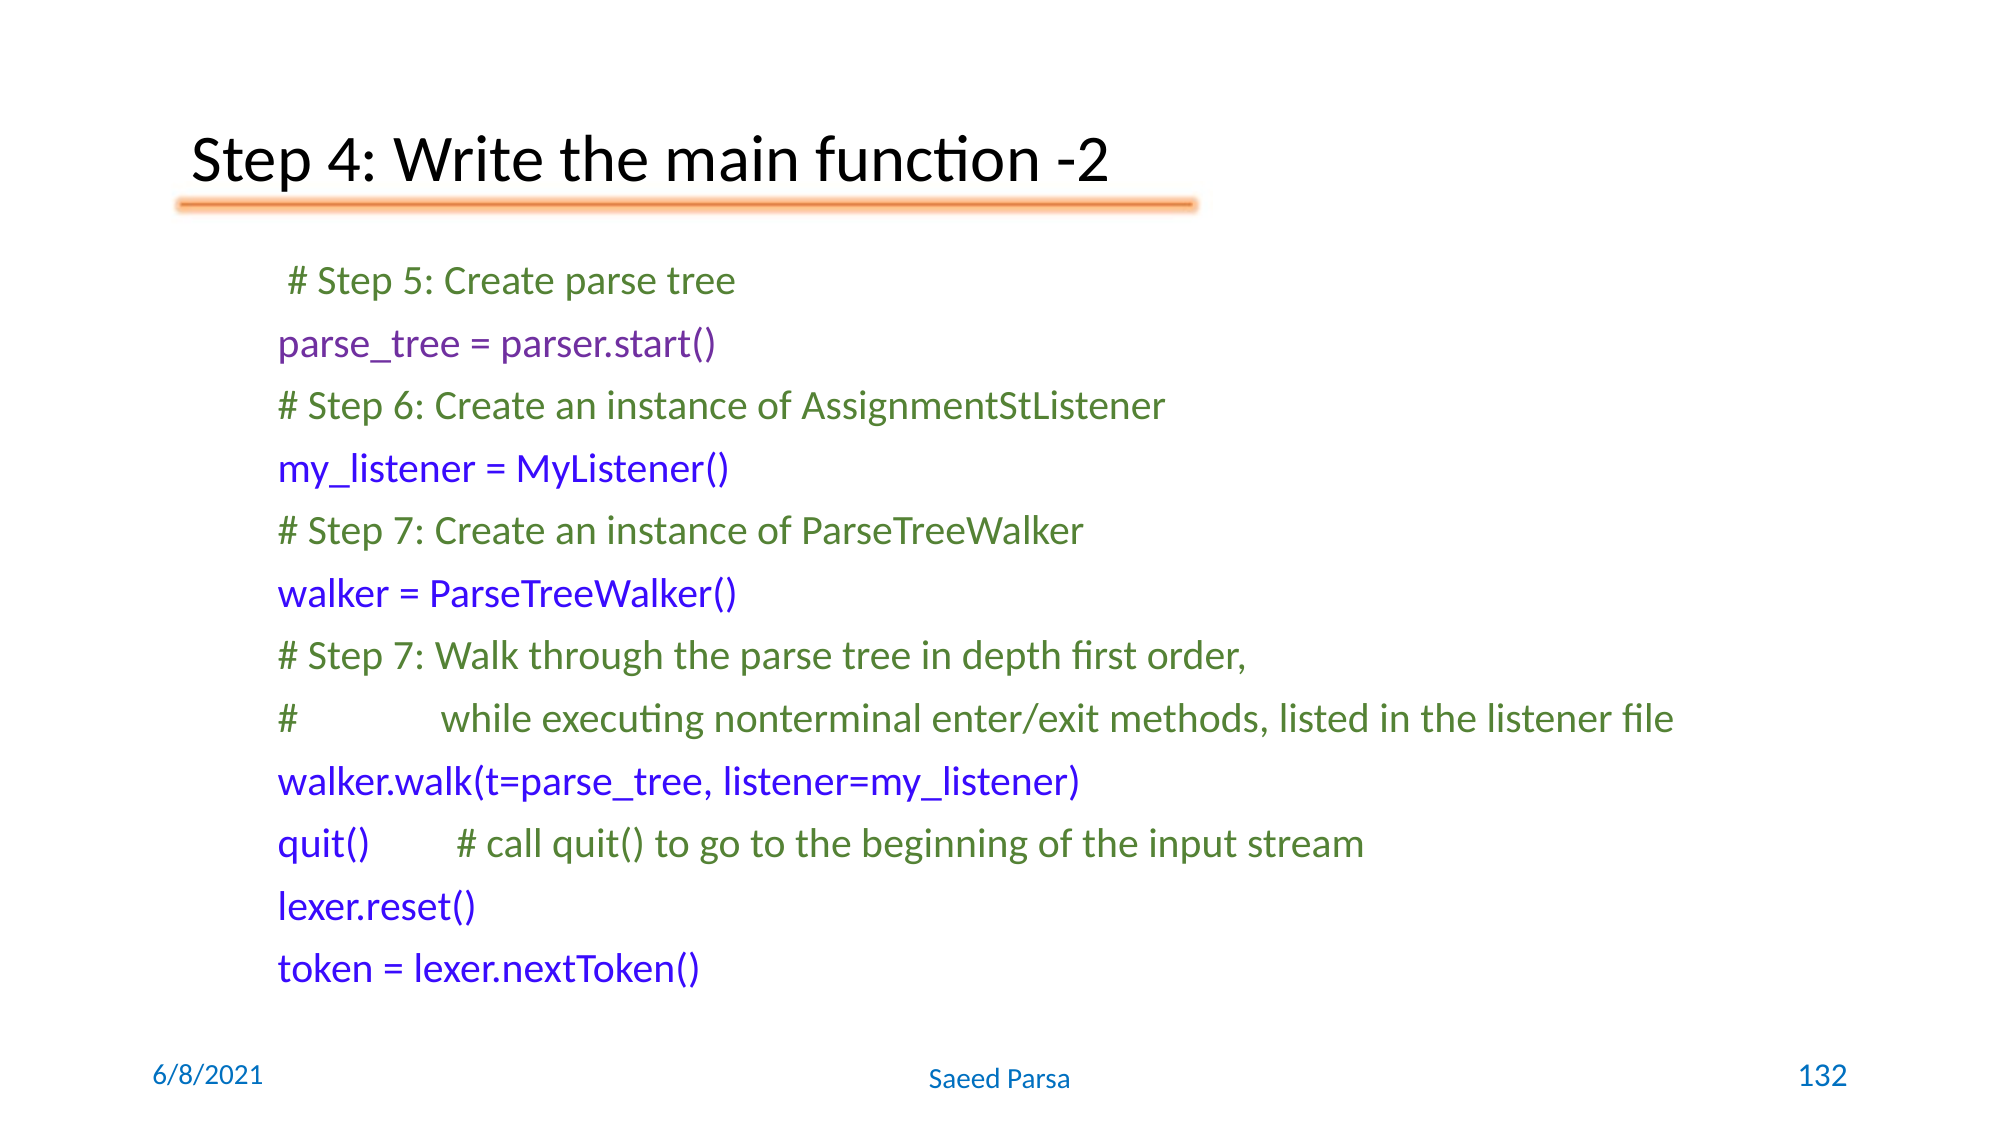

Step 4: Write the main function -2
     # Step 5: Create parse tree
    parse_tree = parser.start()
    # Step 6: Create an instance of AssignmentStListener
    my_listener = MyListener()
    # Step 7: Create an instance of ParseTreeWalker
    walker = ParseTreeWalker()
    # Step 7: Walk through the parse tree in depth first order,
    #               while executing nonterminal enter/exit methods, listed in the listener file
    walker.walk(t=parse_tree, listener=my_listener)
    quit()	       # call quit() to go to the beginning of the input stream
    lexer.reset()
    token = lexer.nextToken()
6/8/2021
Saeed Parsa
132